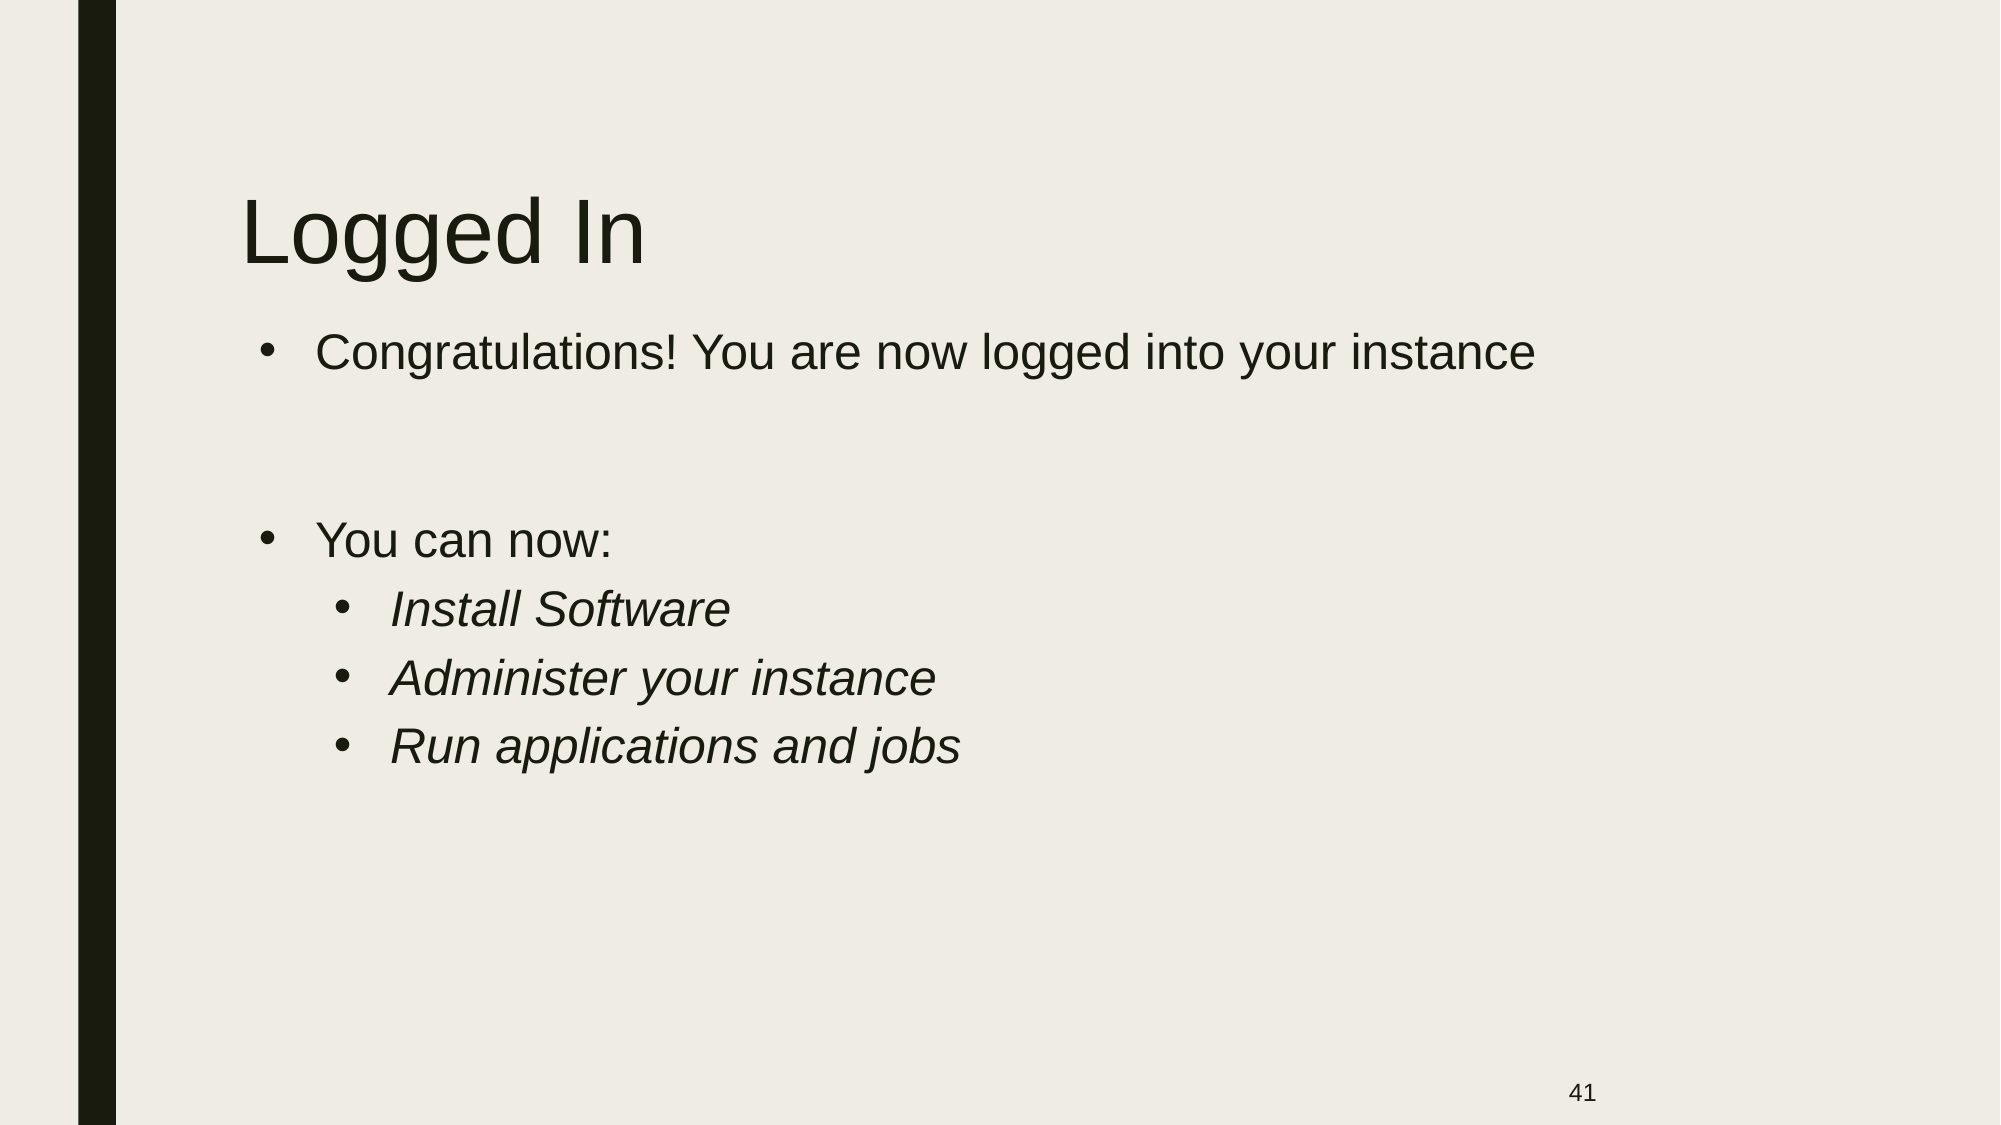

# Logged In
Congratulations! You are now logged into your instance

You can now:
Install Software
Administer your instance
Run applications and jobs
41